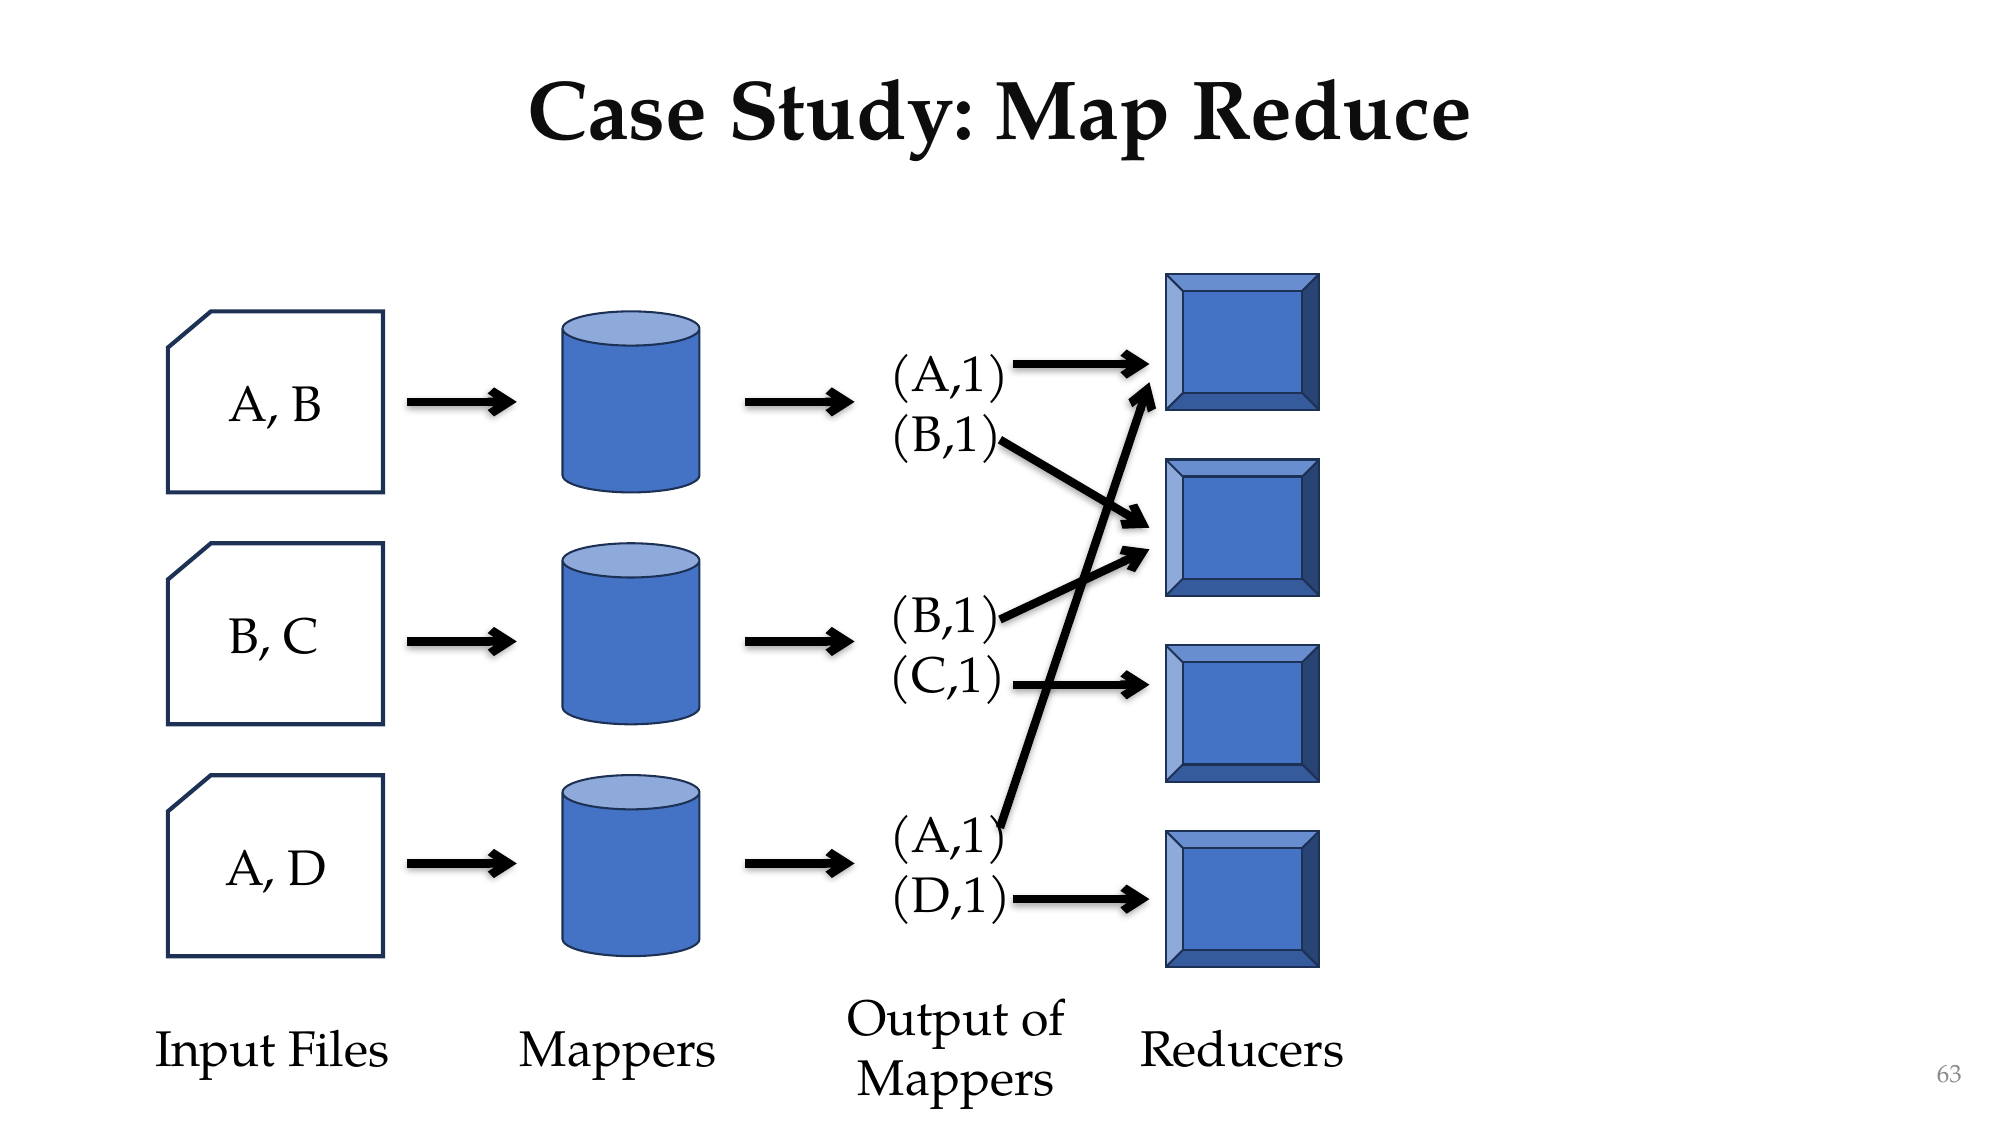

# Case Study: Map Reduce

(A,1)
(B,1)
A, B

(B,1)
(C,1)
B, C

(A,1)
(D,1)
A, D

Output of Mappers
Reducers
Input Files
Mappers
63